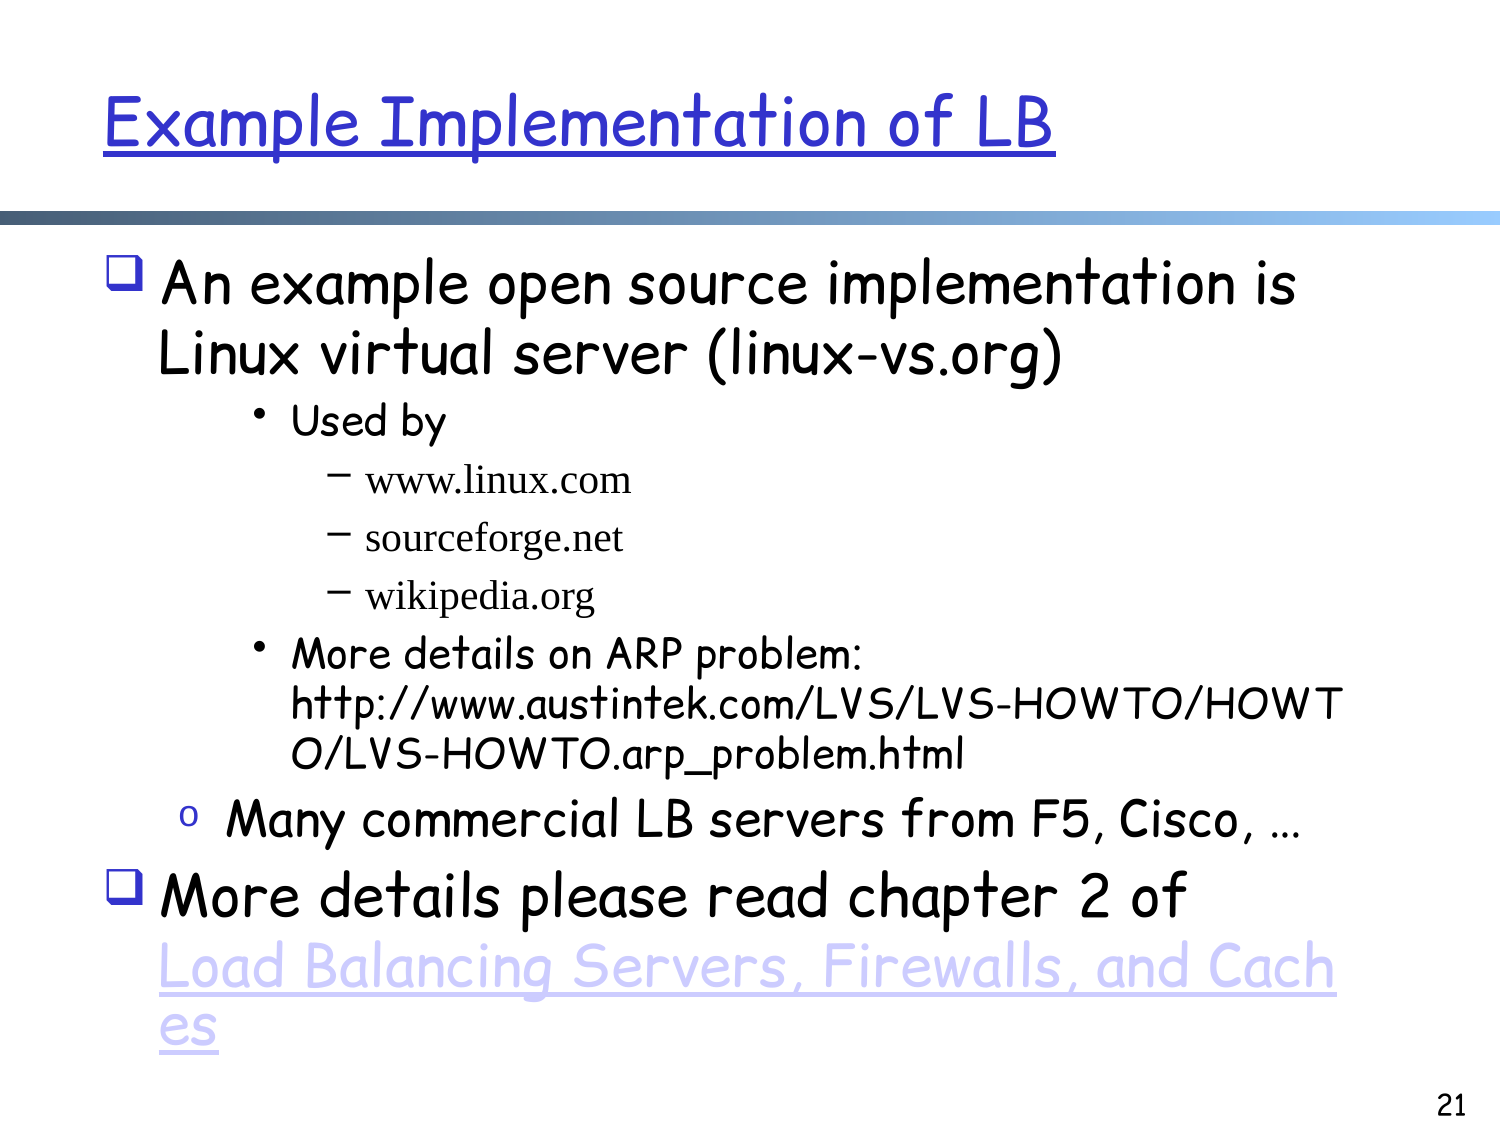

# Example Implementation of LB
An example open source implementation is Linux virtual server (linux-vs.org)
Used by
www.linux.com
sourceforge.net
wikipedia.org
More details on ARP problem: http://www.austintek.com/LVS/LVS-HOWTO/HOWTO/LVS-HOWTO.arp_problem.html
Many commercial LB servers from F5, Cisco, …
More details please read chapter 2 of Load Balancing Servers, Firewalls, and Caches
21